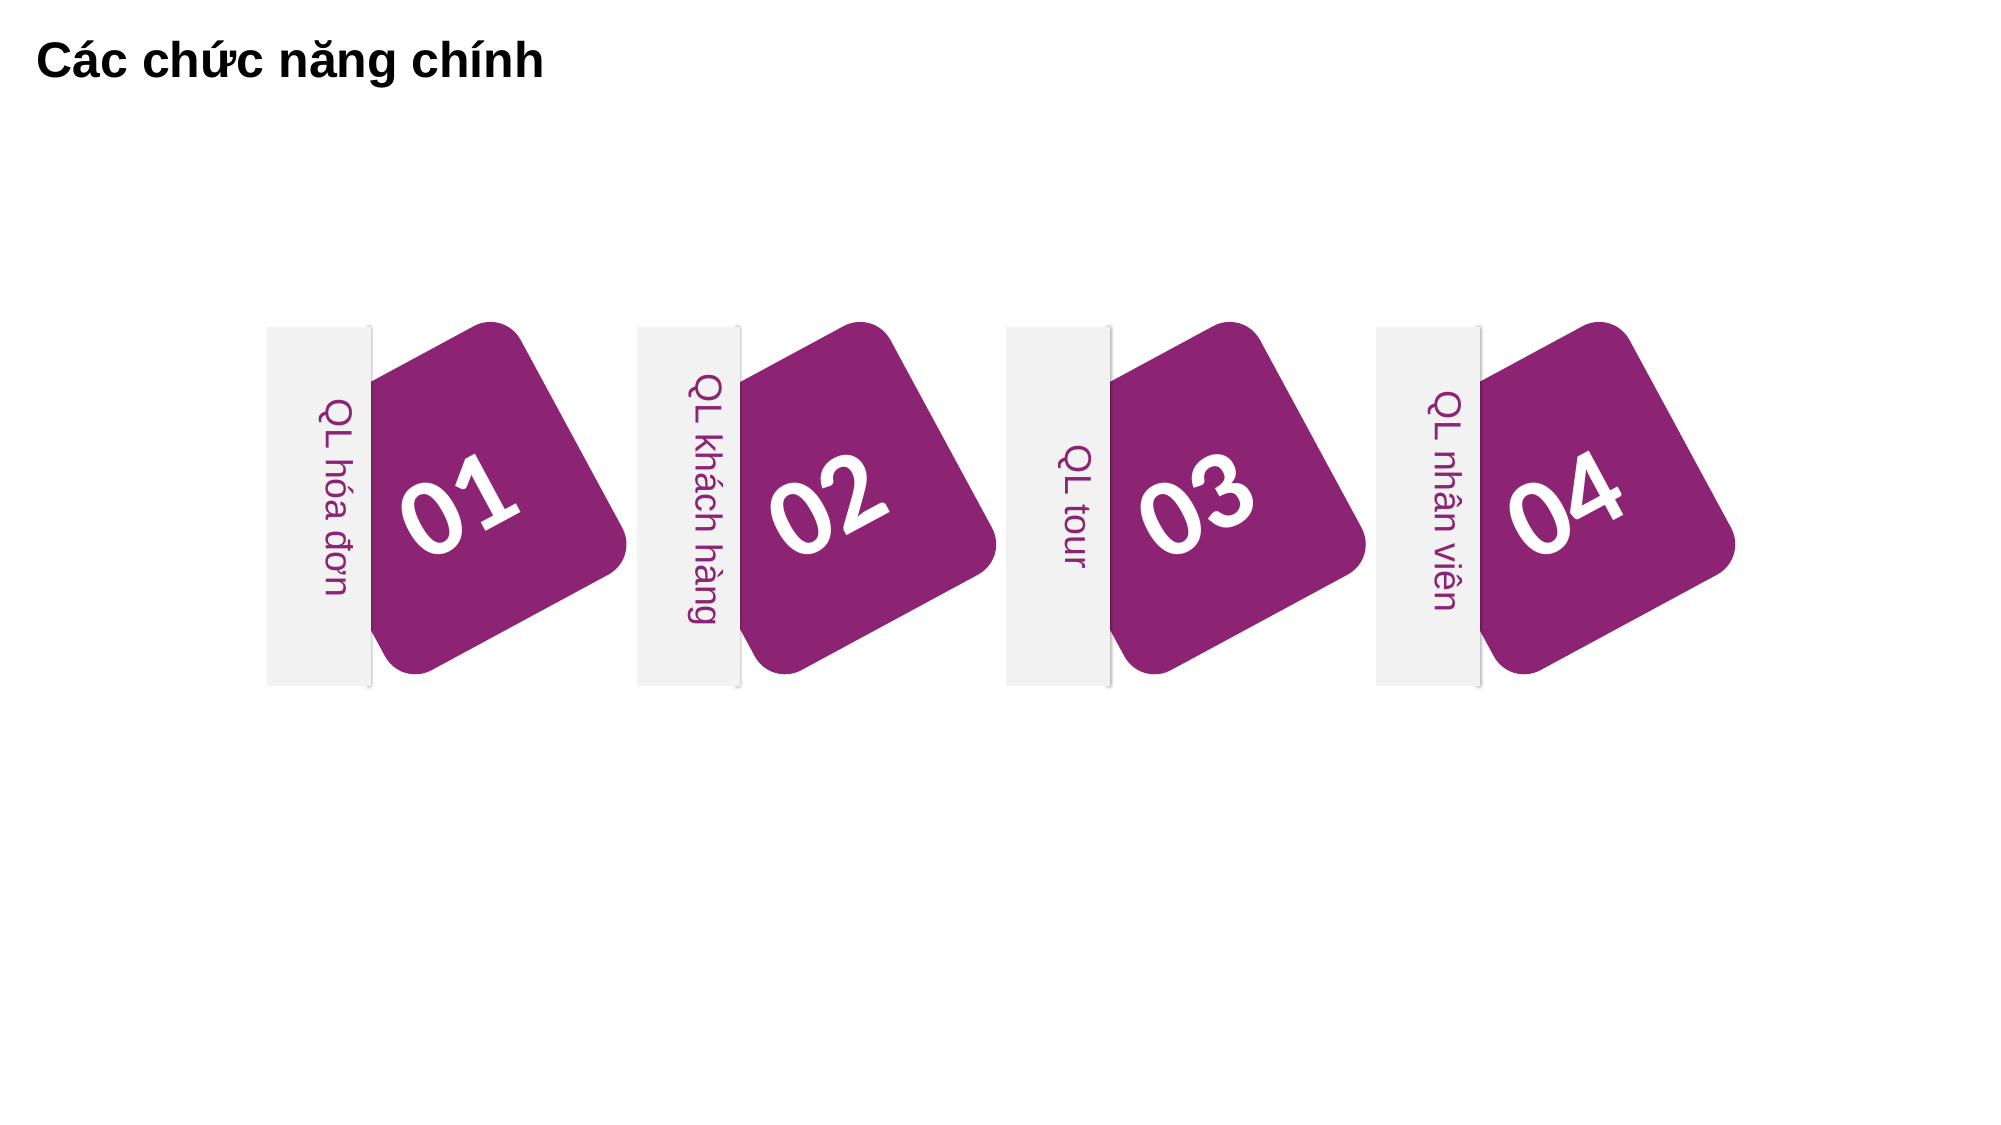

Các chức năng chính

01
02
03
04
QL khách hàng
QL hóa đơn
QL nhân viên
QL tour